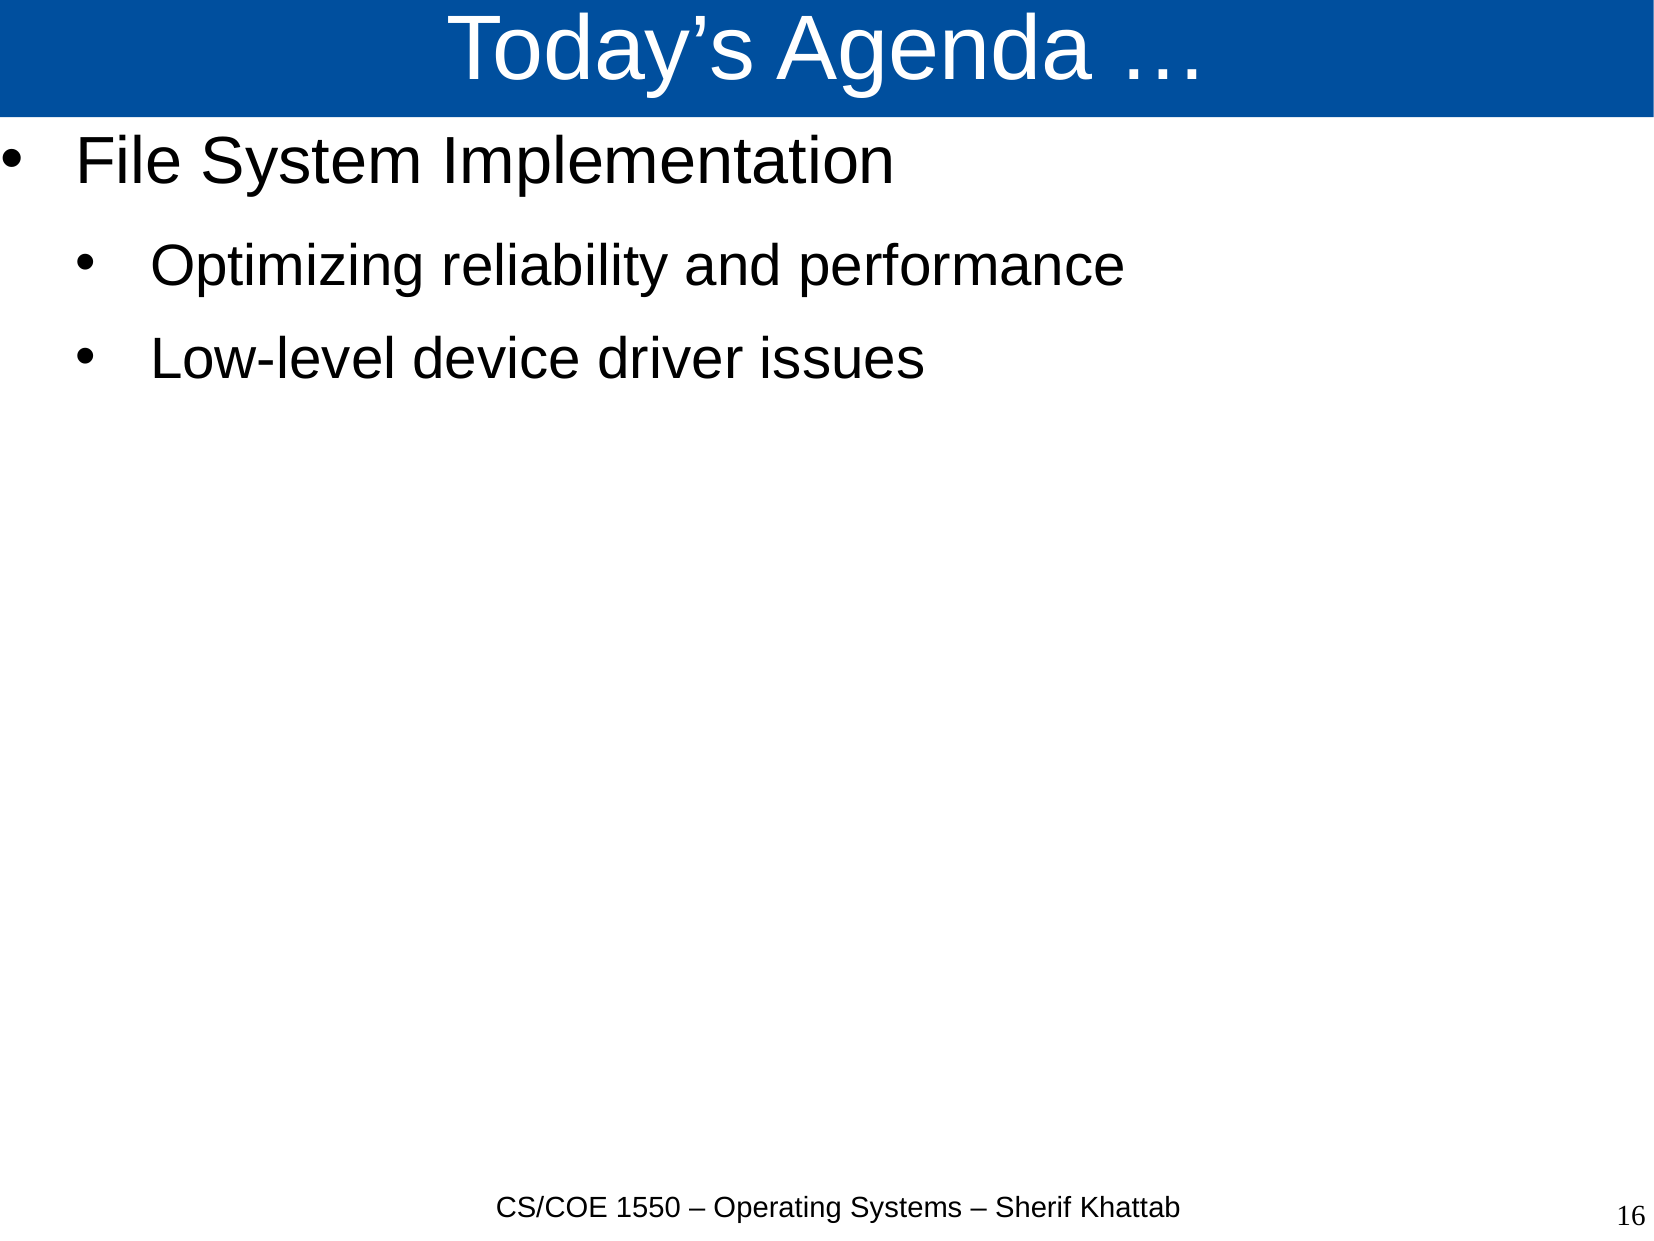

# Today’s Agenda …
File System Implementation
Optimizing reliability and performance
Low-level device driver issues

CS/COE 1550 – Operating Systems – Sherif Khattab
16